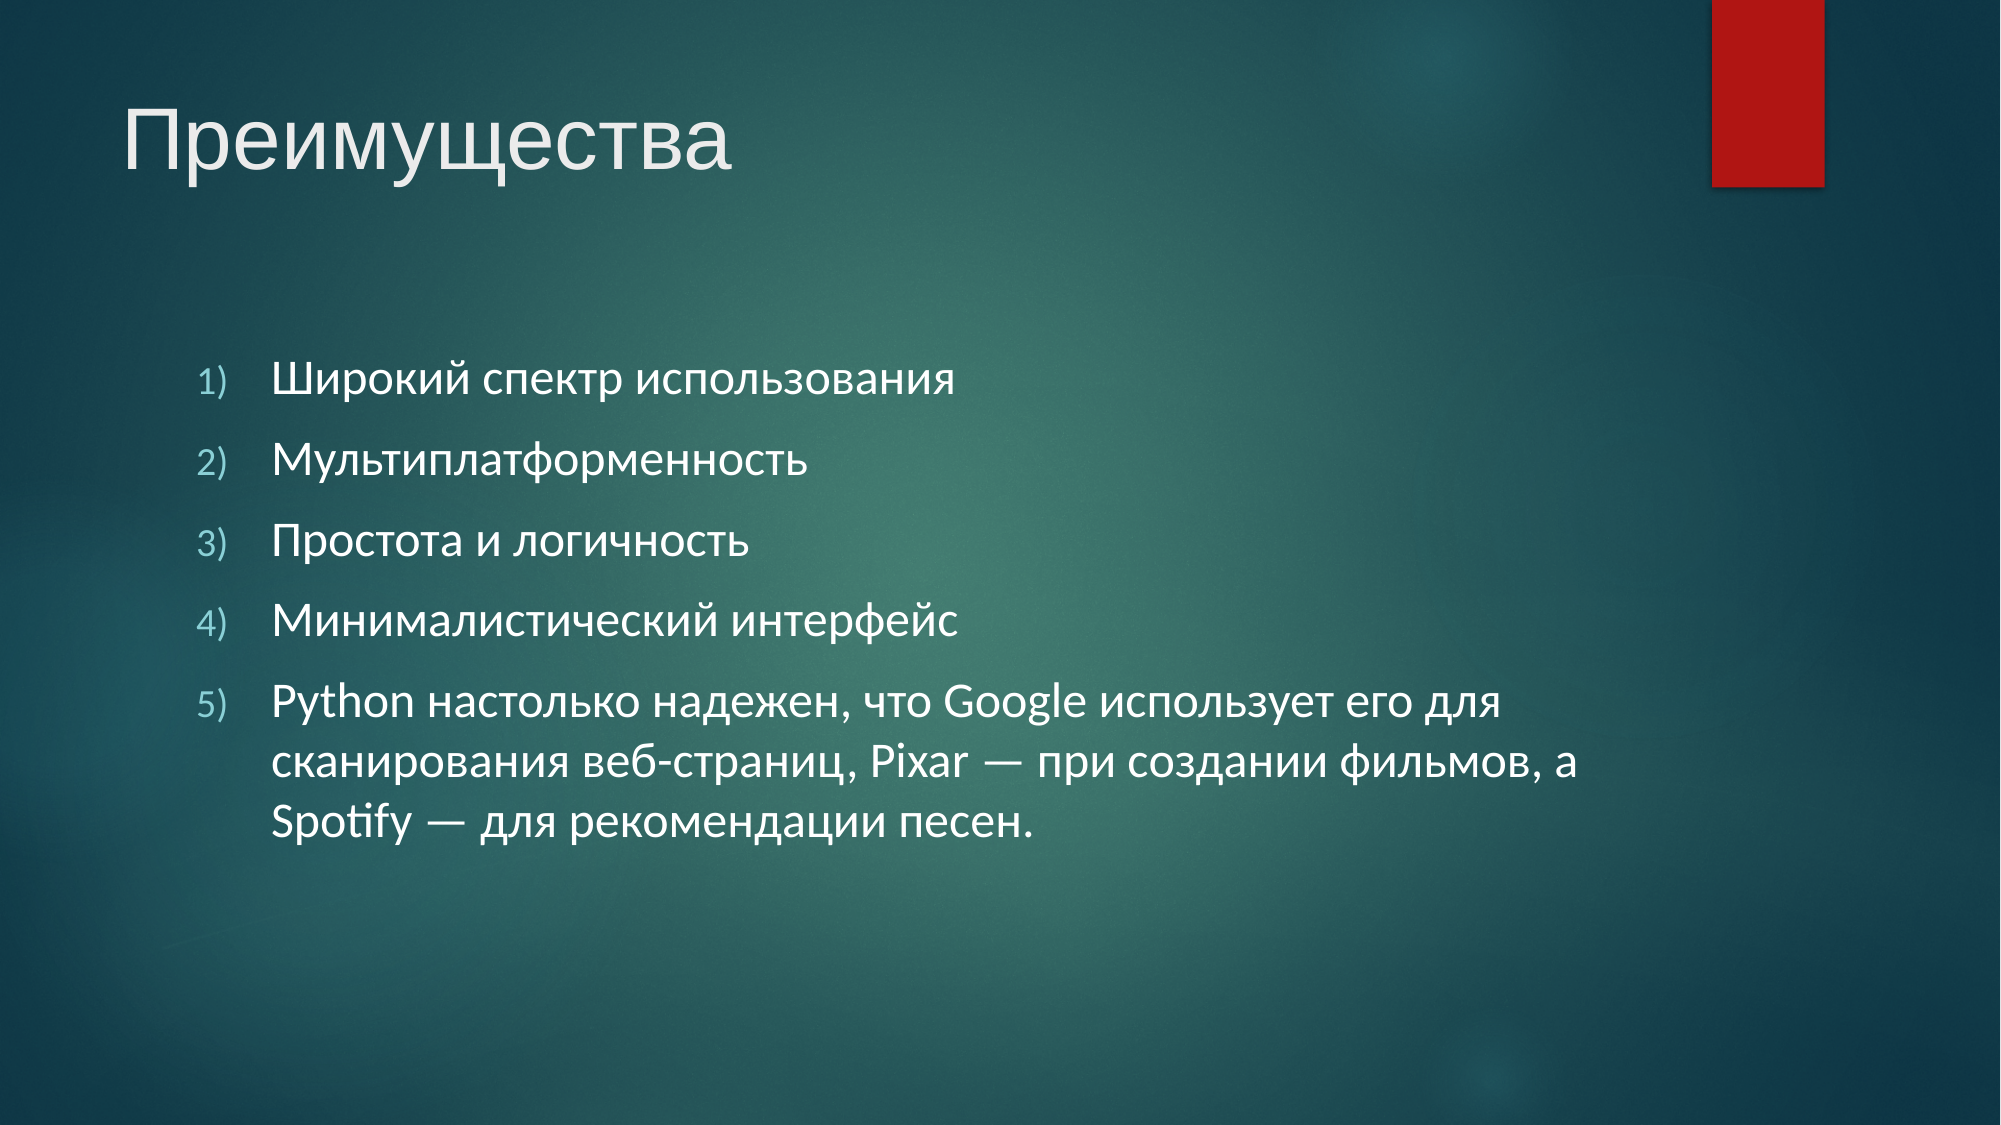

# Преимущества
Широкий спектр использования
Мультиплатформенность
Простота и логичность
Минималистический интерфейс
Python настолько надежен, что Google использует его для сканирования веб-страниц, Pixar — при создании фильмов, а Spotify — для рекомендации песен.